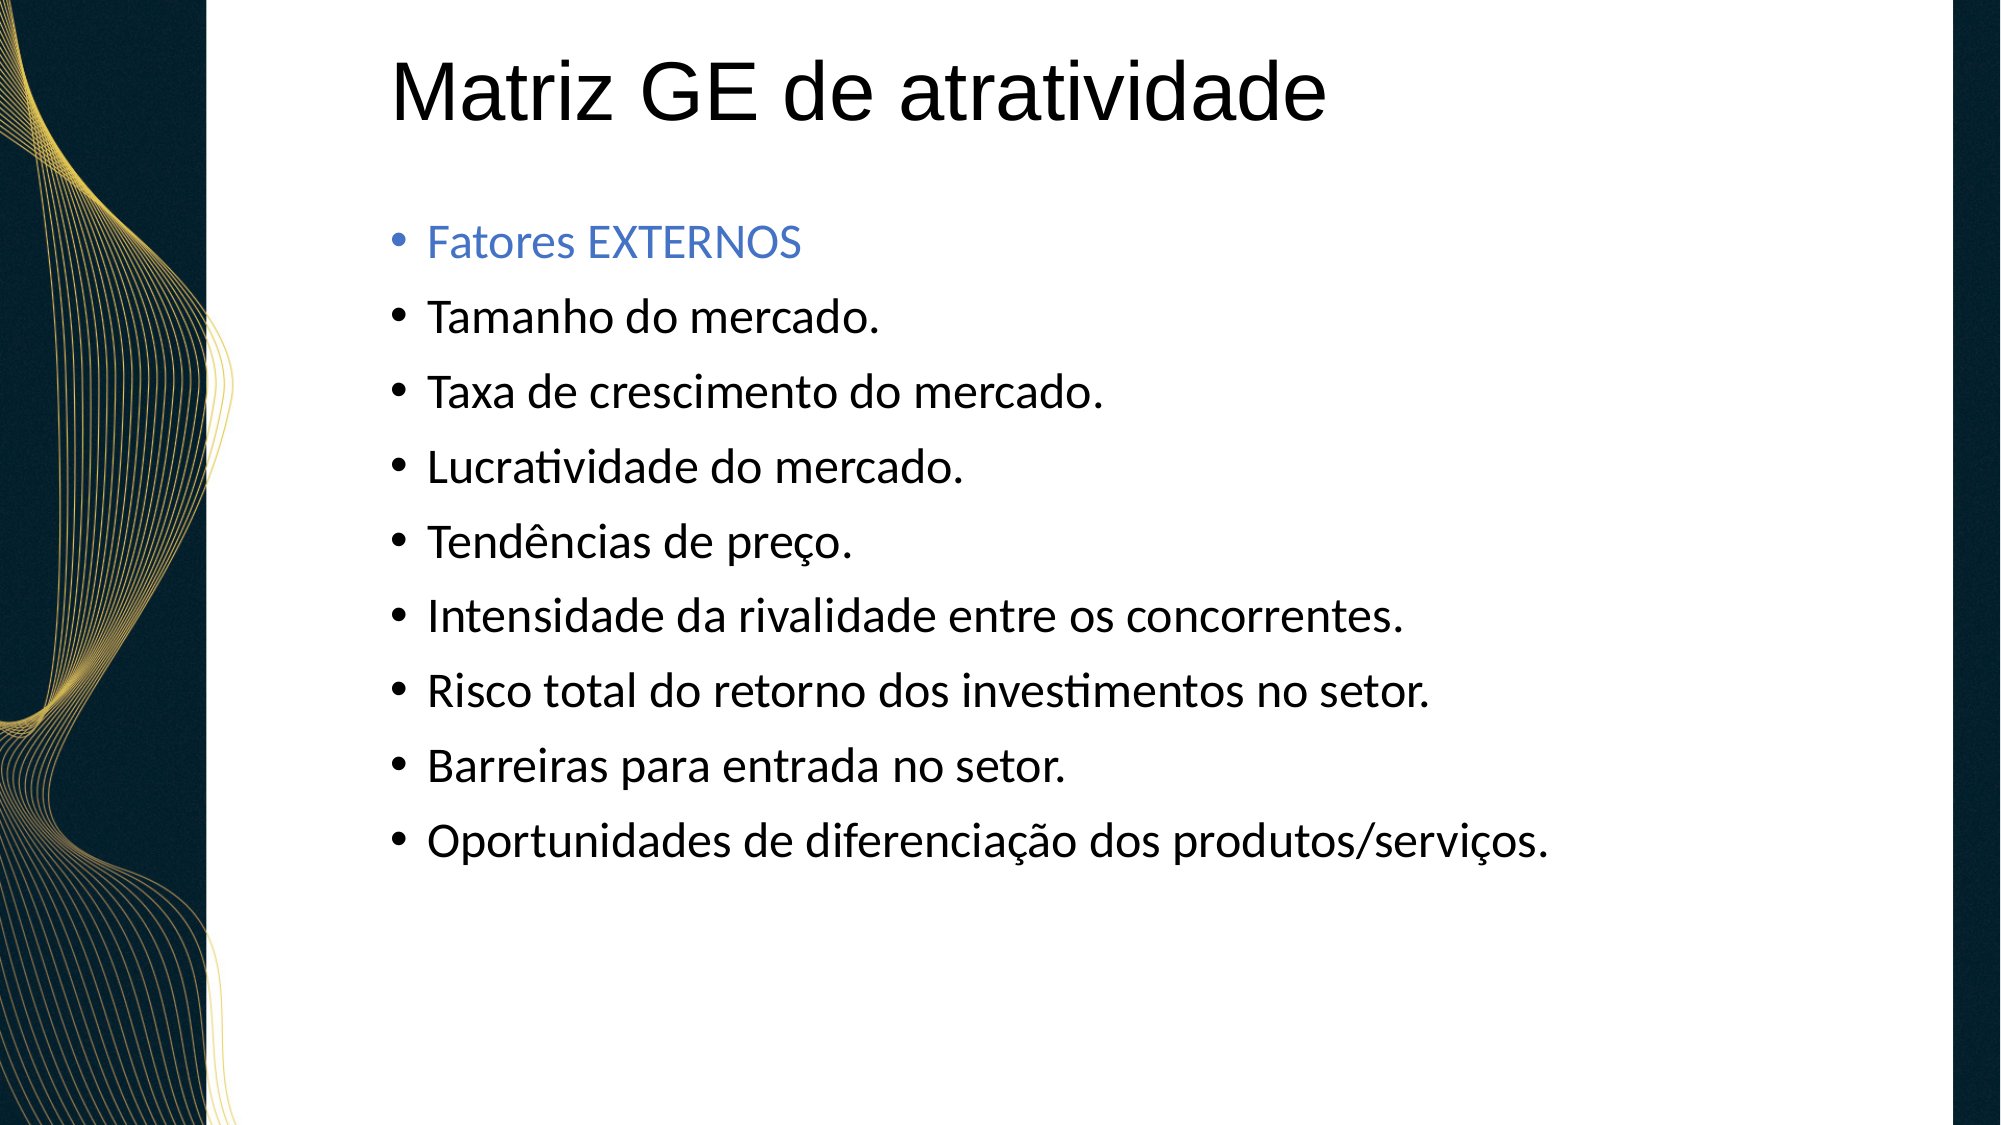

# Matriz GE de atratividade
Fatores EXTERNOS
Tamanho do mercado.
Taxa de crescimento do mercado.
Lucratividade do mercado.
Tendências de preço.
Intensidade da rivalidade entre os concorrentes.
Risco total do retorno dos investimentos no setor.
Barreiras para entrada no setor.
Oportunidades de diferenciação dos produtos/serviços.